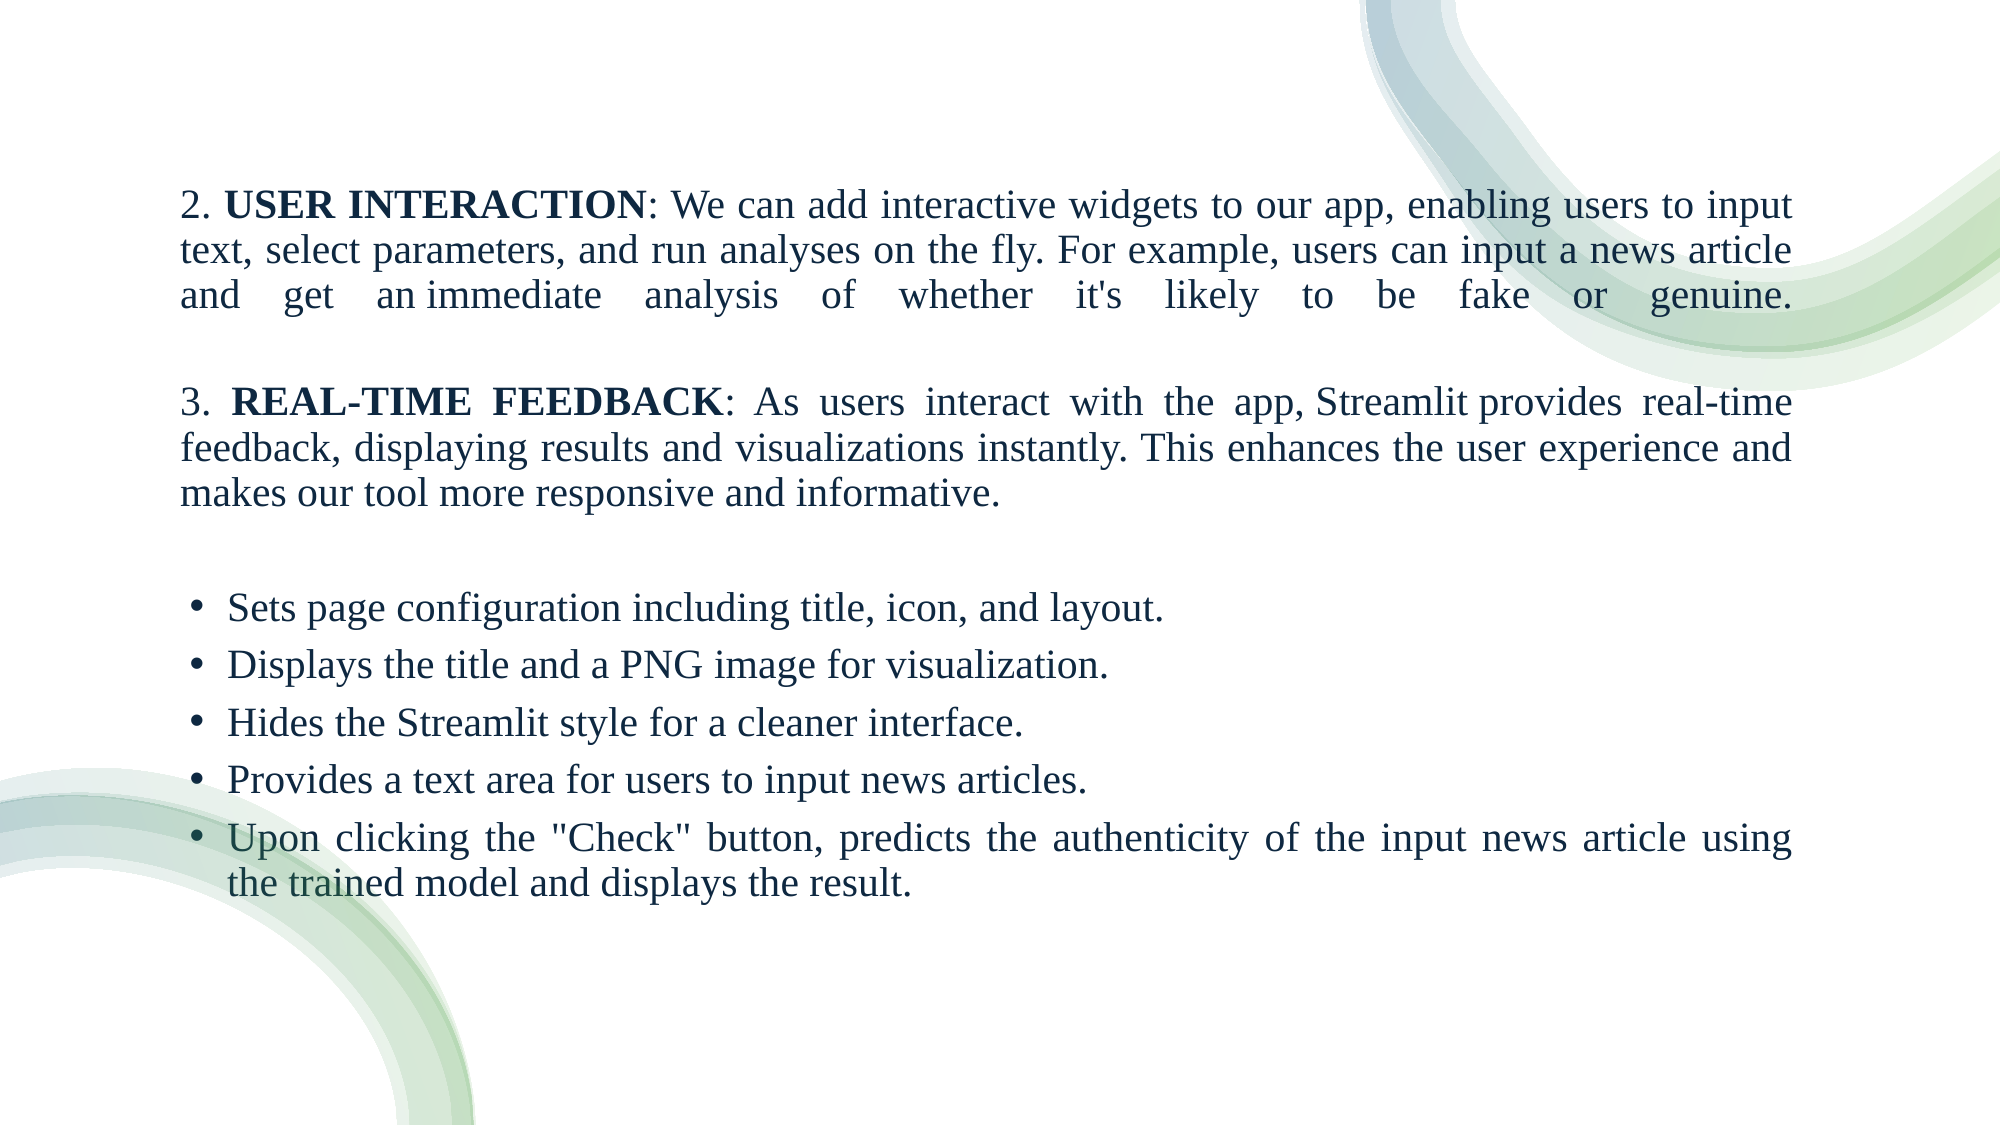

2. USER INTERACTION: We can add interactive widgets to our app, enabling users to input text, select parameters, and run analyses on the fly. For example, users can input a news article and get an immediate analysis of whether it's likely to be fake or genuine.
3. REAL-TIME FEEDBACK: As users interact with the app, Streamlit provides real-time feedback, displaying results and visualizations instantly. This enhances the user experience and makes our tool more responsive and informative.

Sets page configuration including title, icon, and layout.
Displays the title and a PNG image for visualization.
Hides the Streamlit style for a cleaner interface.
Provides a text area for users to input news articles.
Upon clicking the "Check" button, predicts the authenticity of the input news article using the trained model and displays the result.